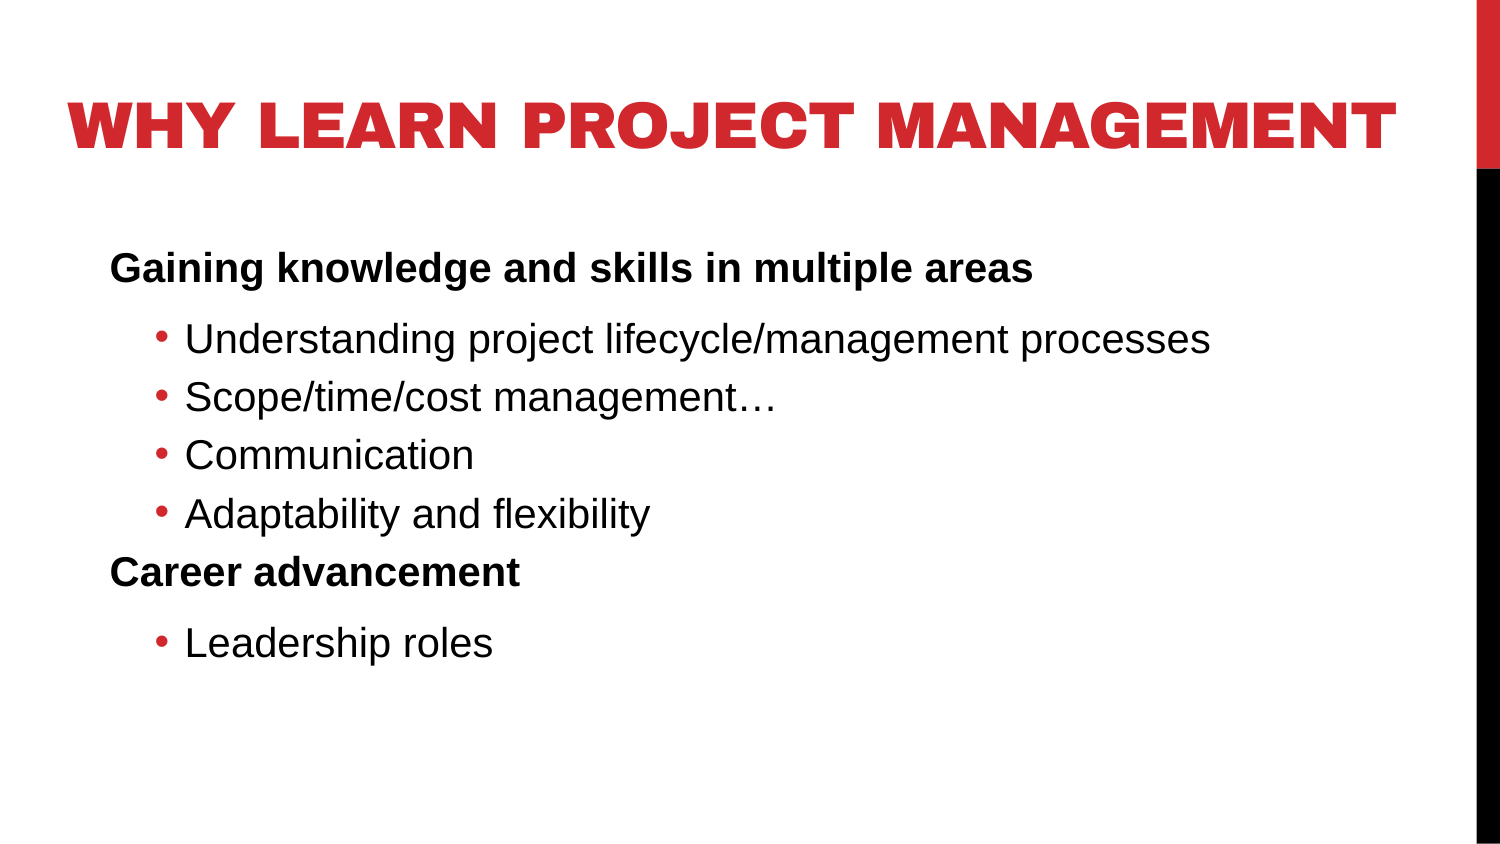

# Why learn project management
Gaining knowledge and skills in multiple areas
Understanding project lifecycle/management processes
Scope/time/cost management…
Communication
Adaptability and flexibility
Career advancement
Leadership roles